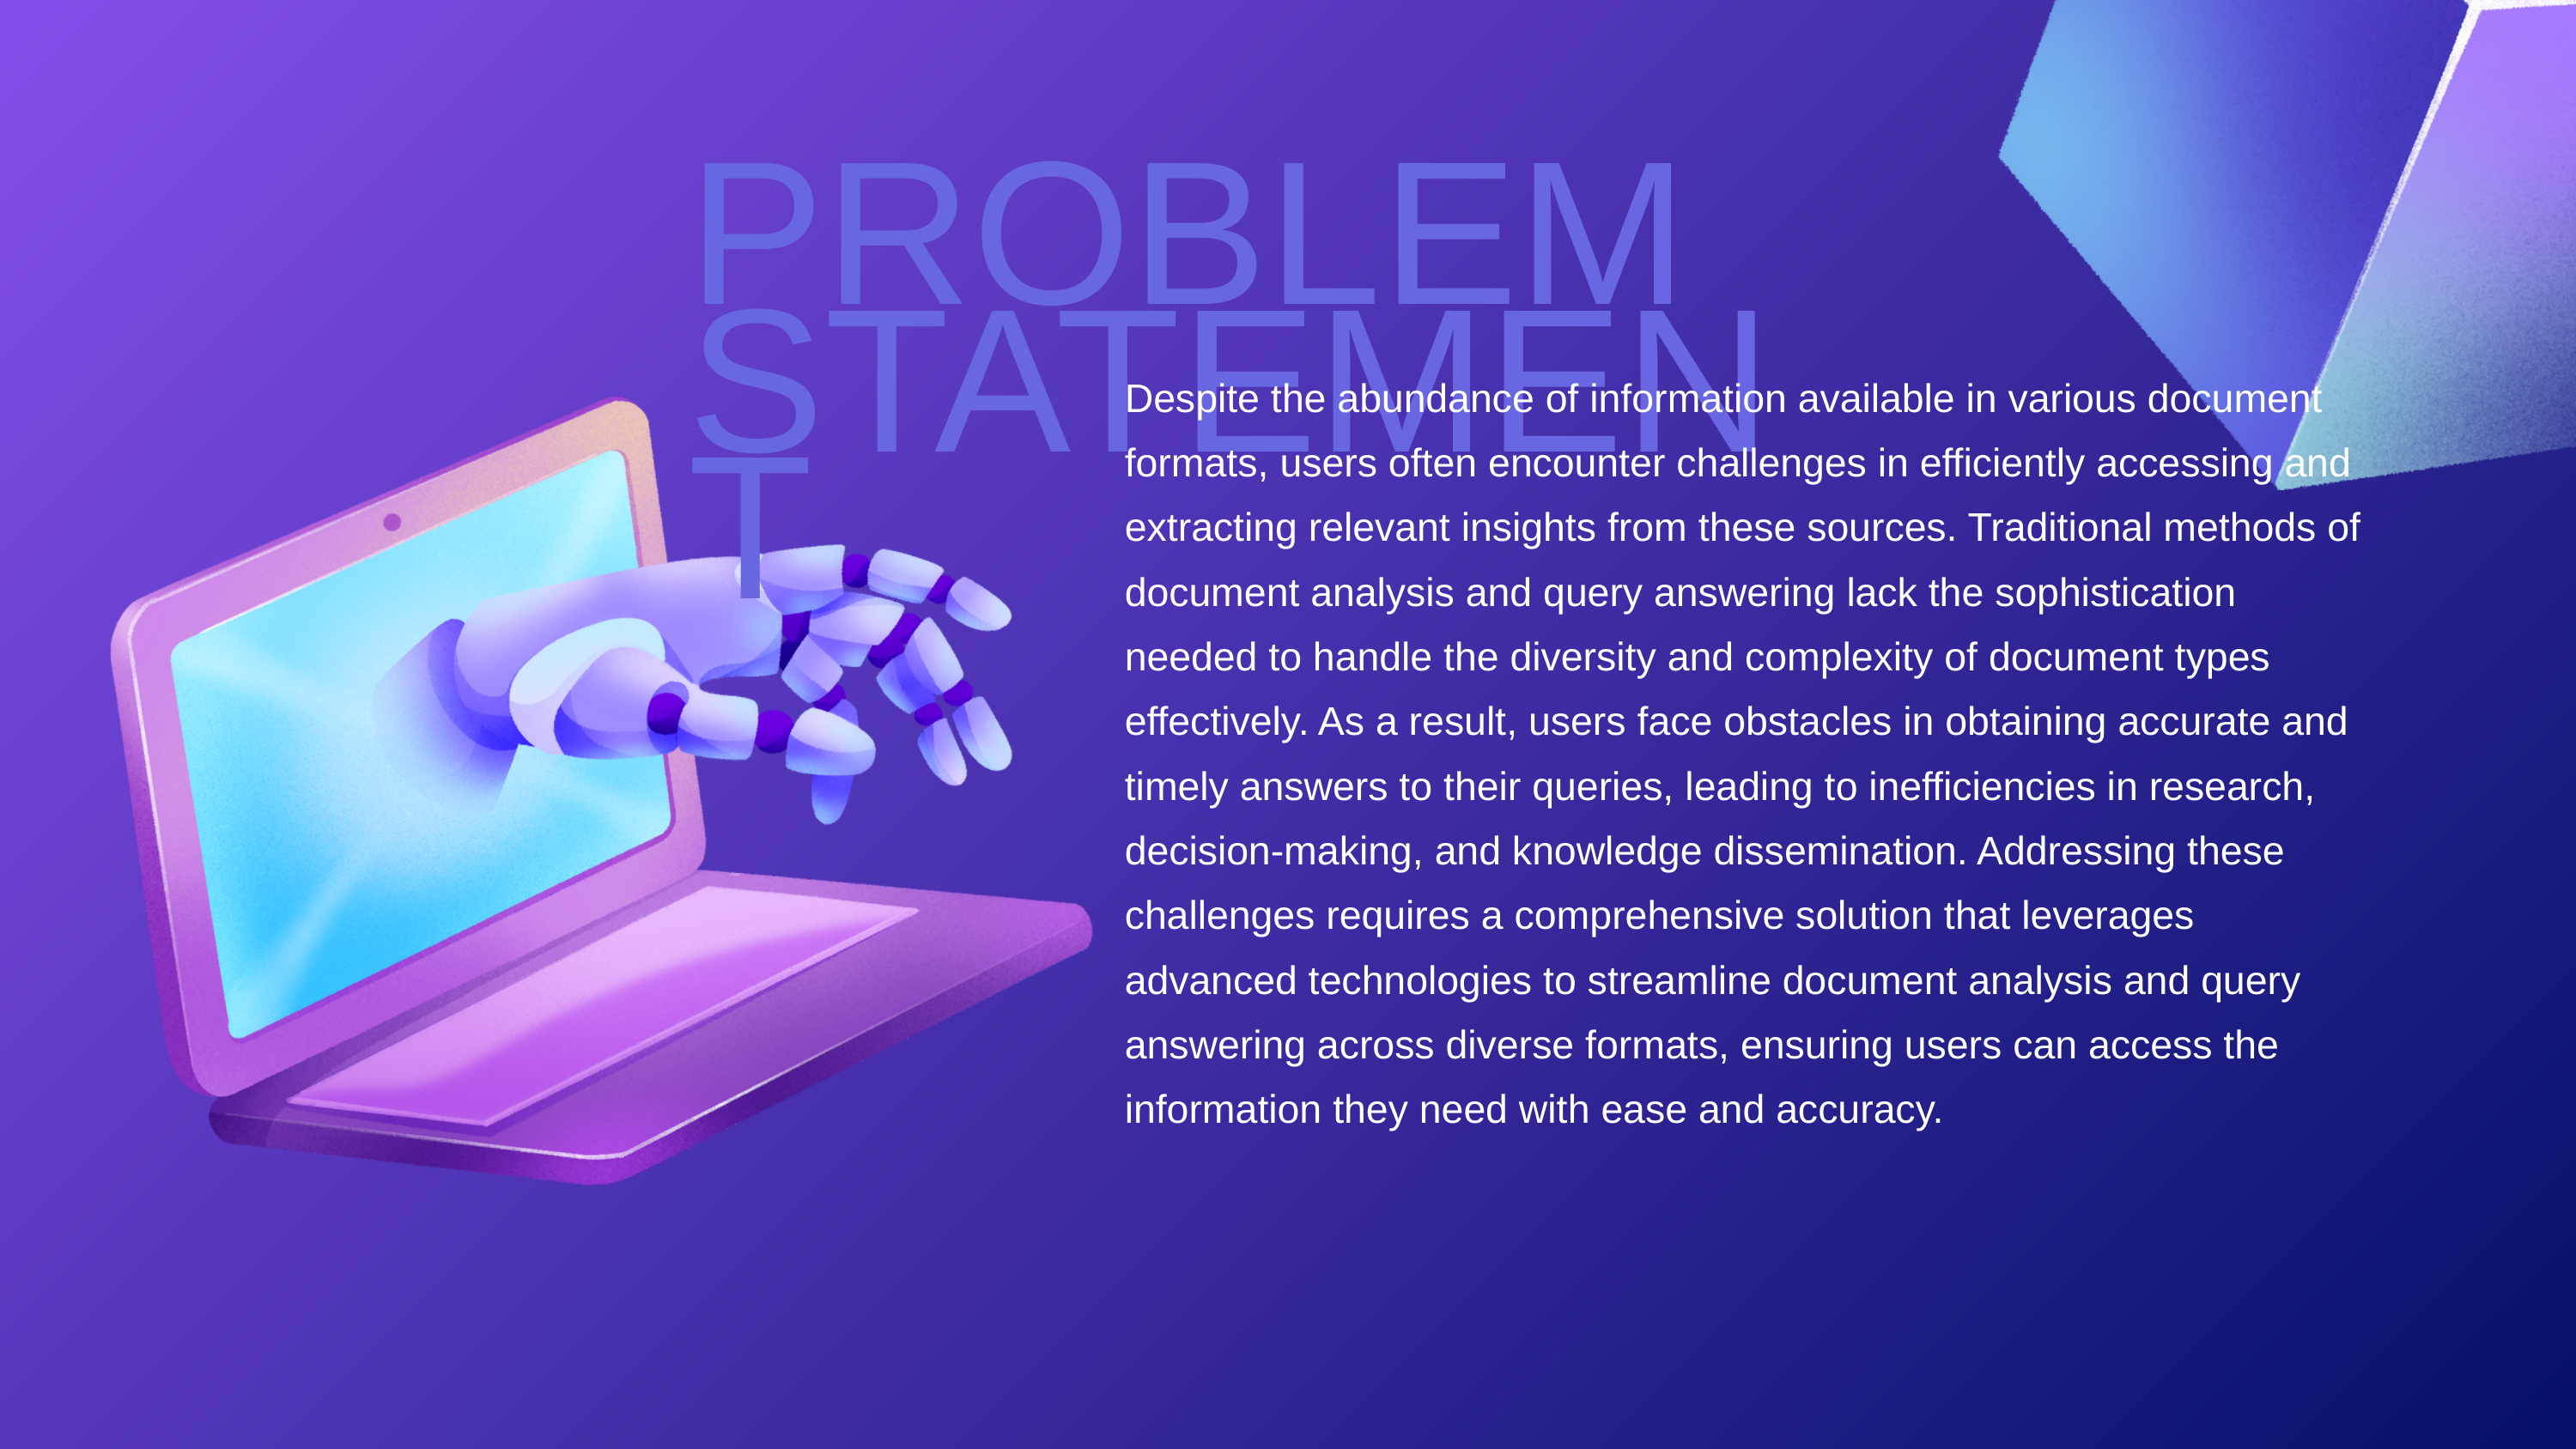

PROBLEM STATEMENT
Despite the abundance of information available in various document formats, users often encounter challenges in efficiently accessing and extracting relevant insights from these sources. Traditional methods of document analysis and query answering lack the sophistication needed to handle the diversity and complexity of document types effectively. As a result, users face obstacles in obtaining accurate and timely answers to their queries, leading to inefficiencies in research, decision-making, and knowledge dissemination. Addressing these challenges requires a comprehensive solution that leverages advanced technologies to streamline document analysis and query answering across diverse formats, ensuring users can access the information they need with ease and accuracy.